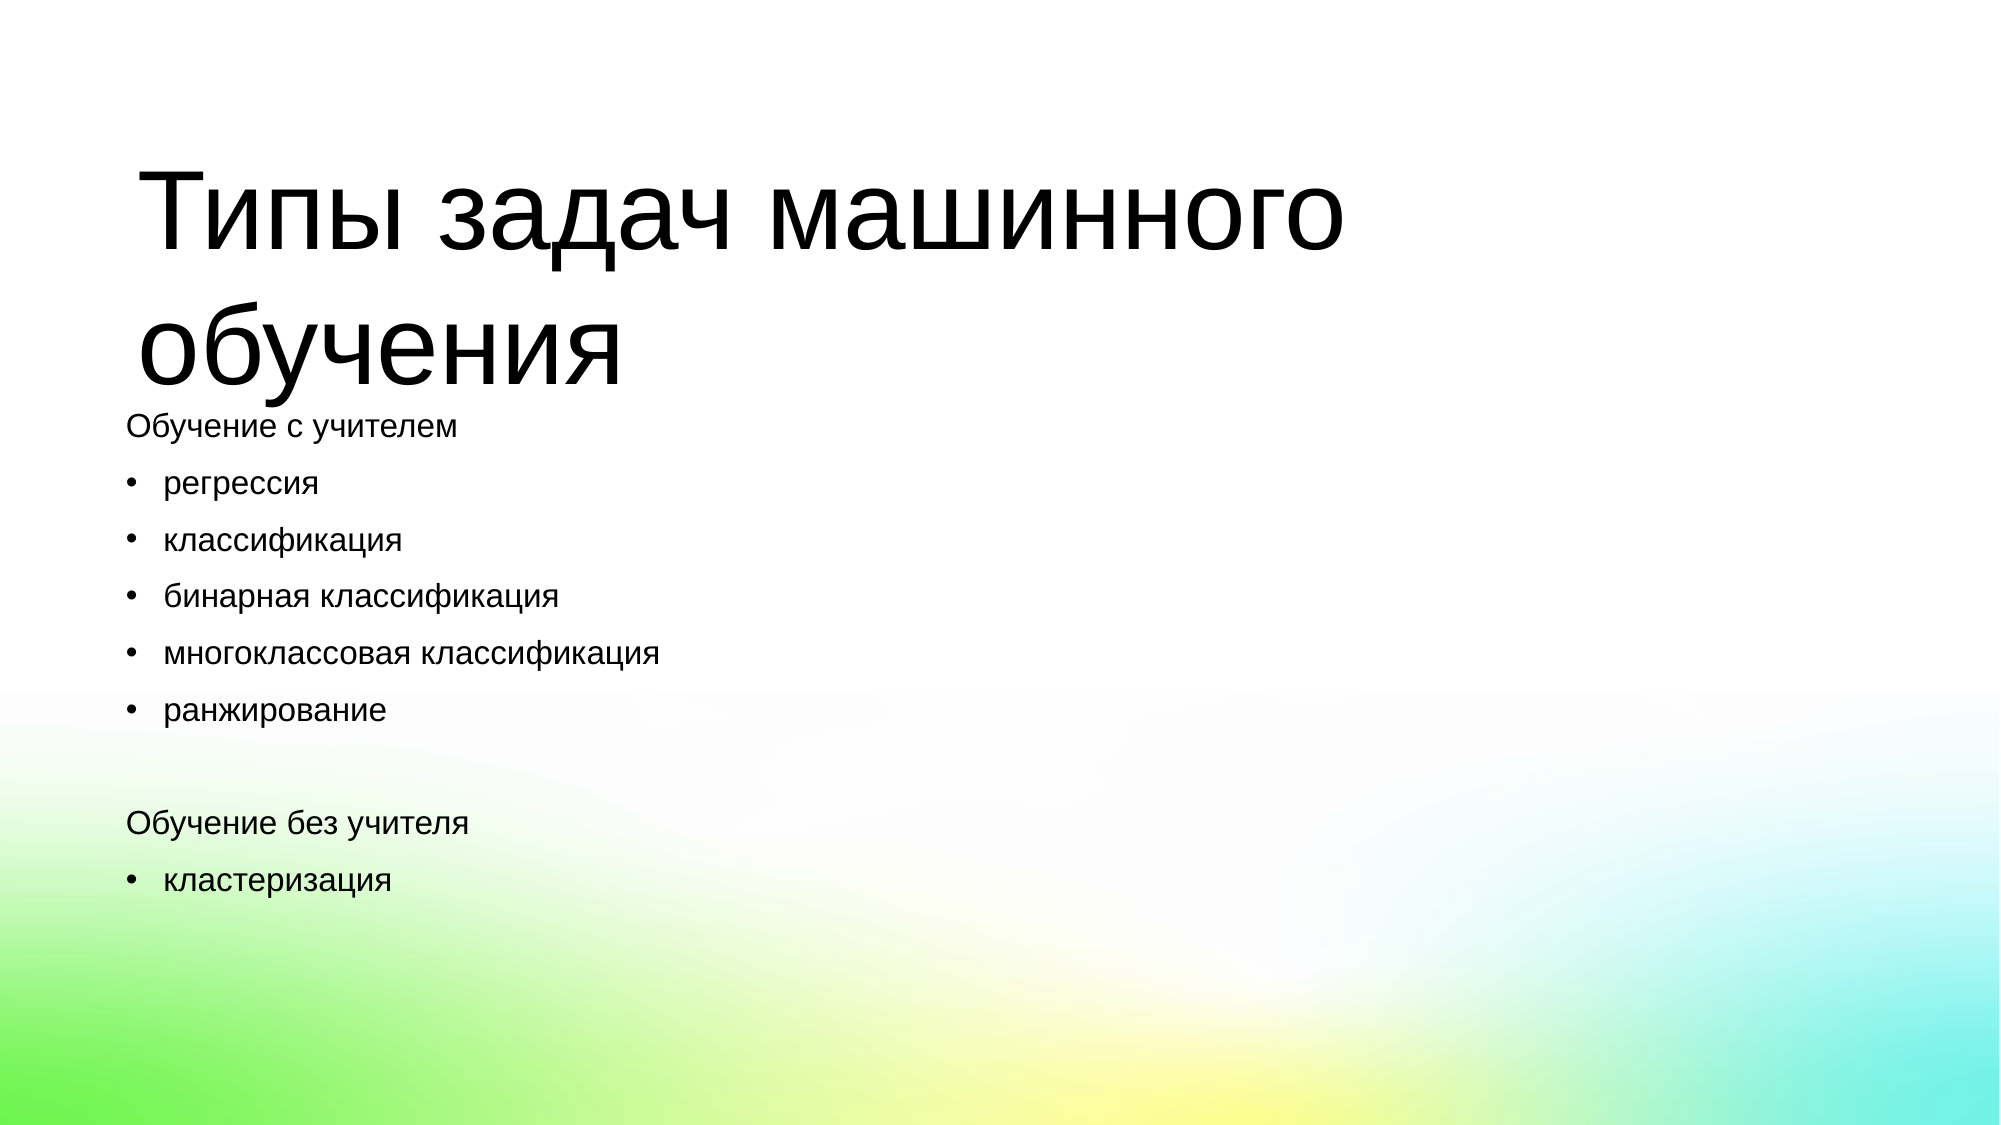

Типы задач машинного обучения
Обучение с учителем
регрессия
классификация
бинарная классификация
многоклассовая классификация
ранжирование

Обучение без учителя
кластеризация